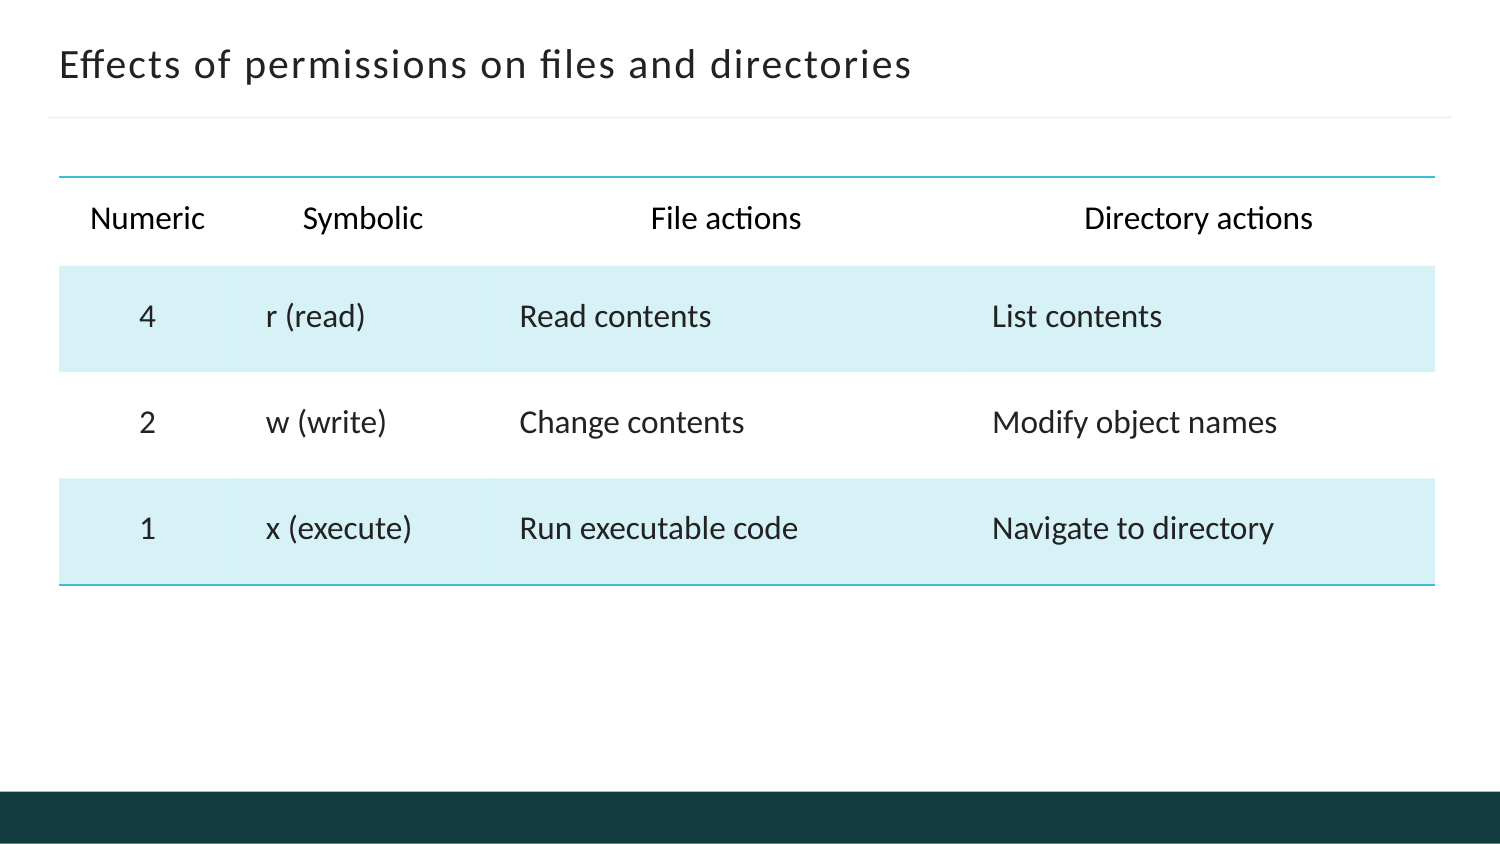

# Effects of permissions on files and directories
| Numeric | Symbolic | File actions | Directory actions |
| --- | --- | --- | --- |
| 4 | r (read) | Read contents | List contents |
| 2 | w (write) | Change contents | Modify object names |
| 1 | x (execute) | Run executable code | Navigate to directory |